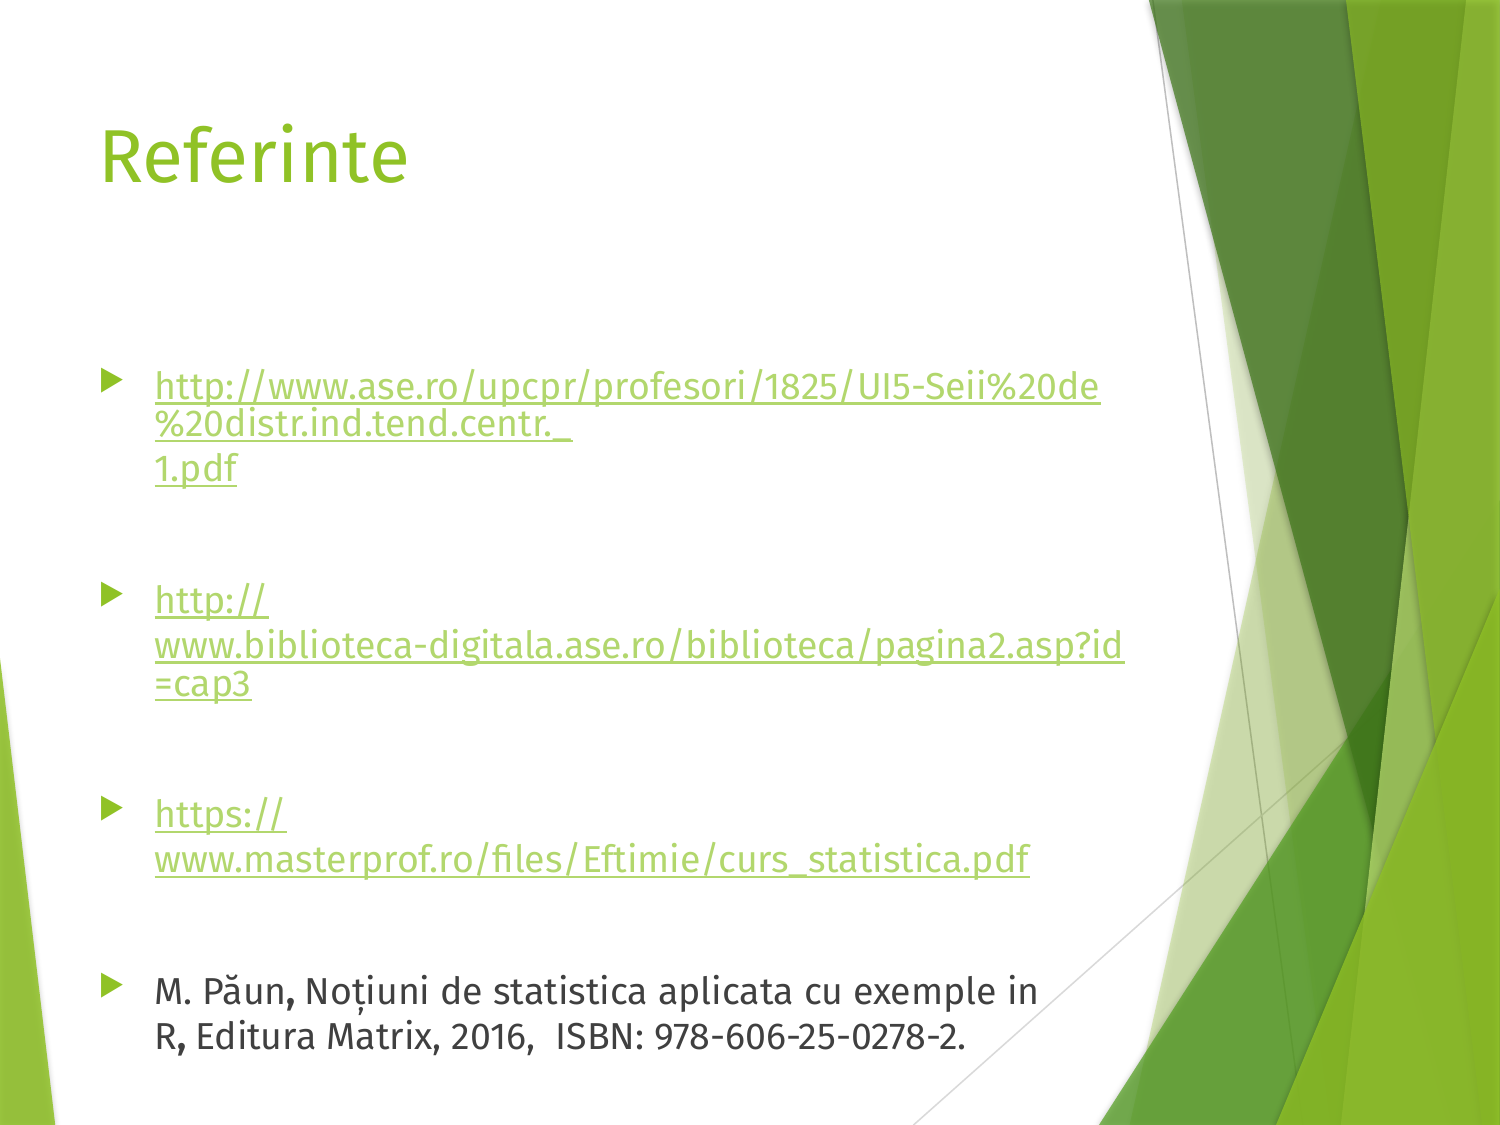

# Referinte
http://www.ase.ro/upcpr/profesori/1825/UI5-Seii%20de%20distr.ind.tend.centr._1.pdf

http://www.biblioteca-digitala.ase.ro/biblioteca/pagina2.asp?id=cap3

https://www.masterprof.ro/files/Eftimie/curs_statistica.pdf

M. Păun, Noțiuni de statistica aplicata cu exemple in R, Editura Matrix, 2016,  ISBN: 978-606-25-0278-2.